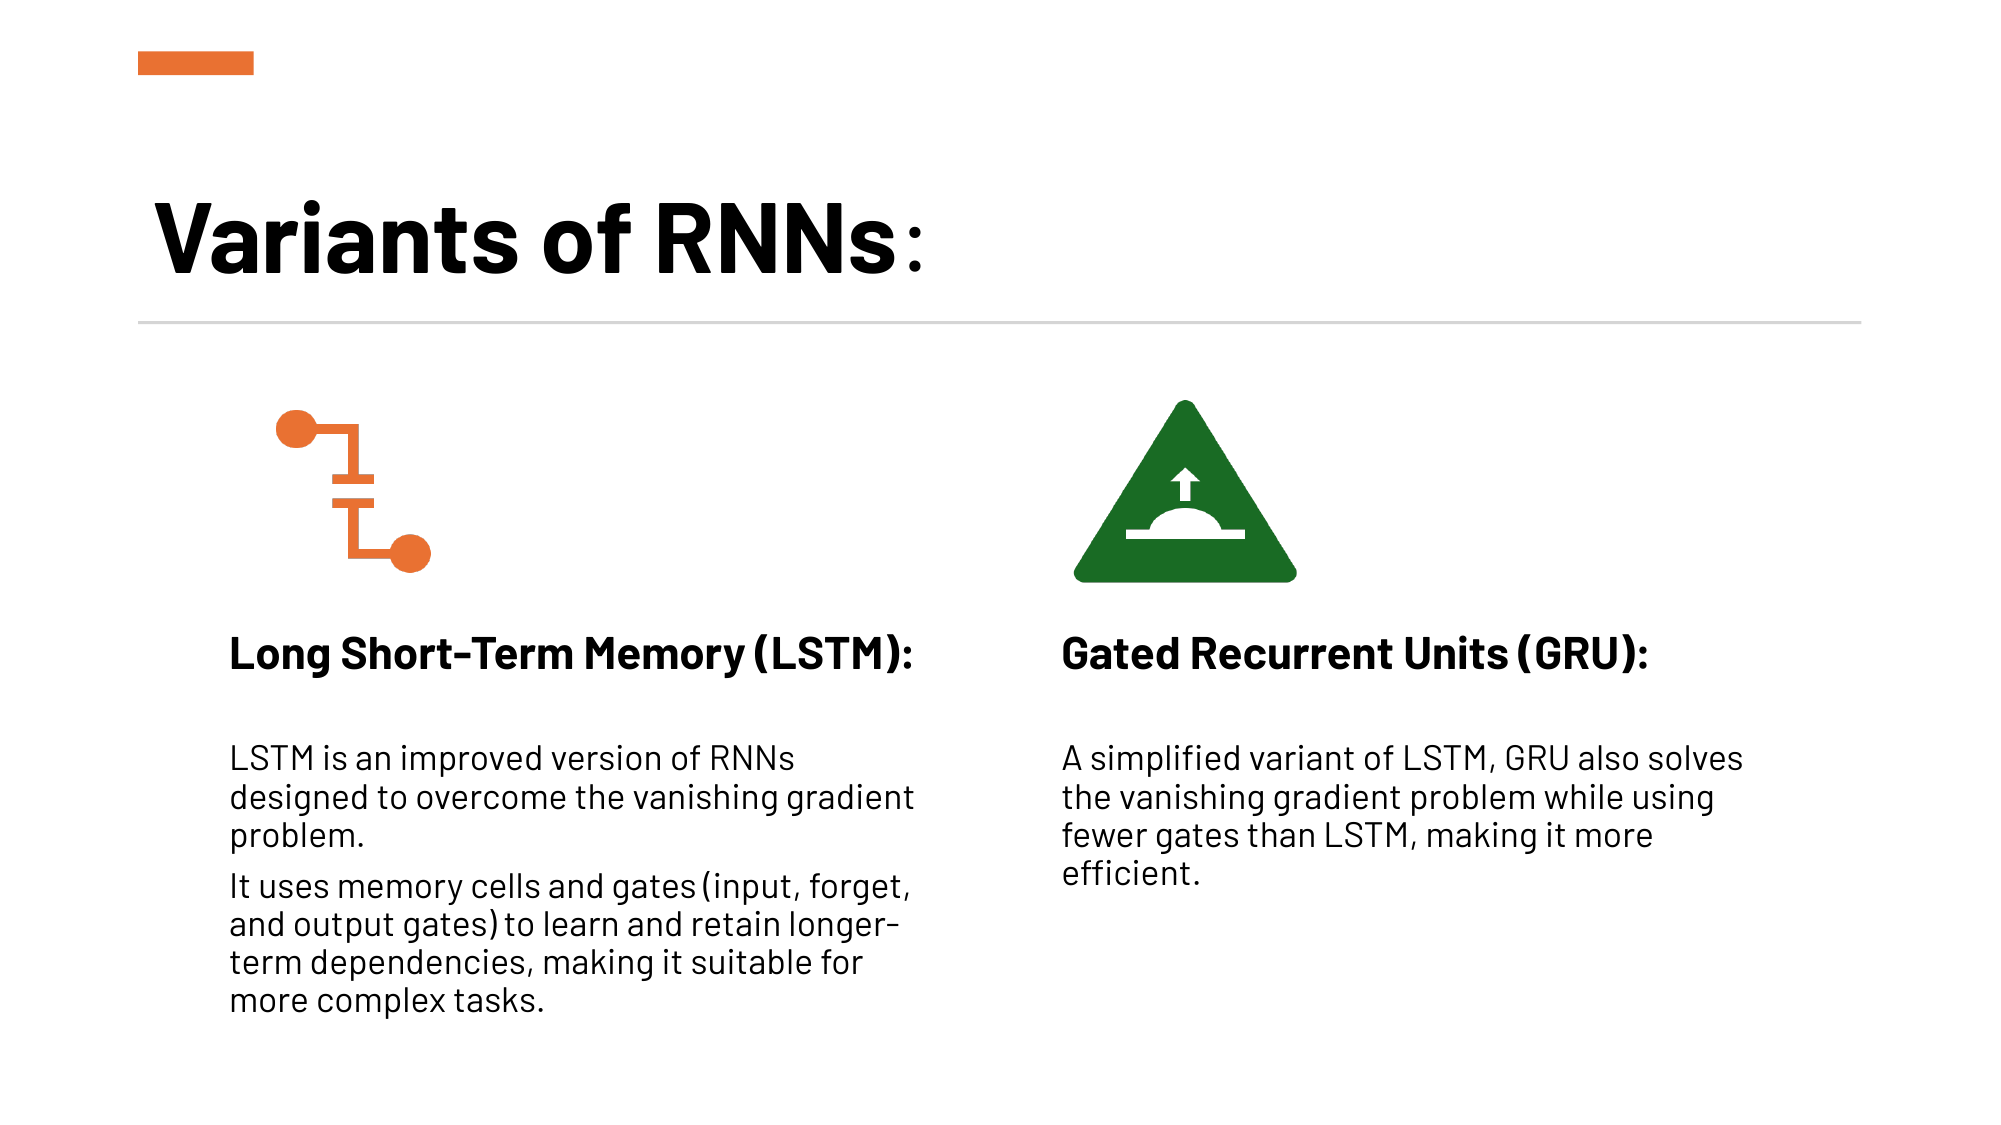

# Variants of RNNs:

Long Short-Term Memory (LSTM):
LSTM is an improved version of RNNs designed to overcome the vanishing gradient problem.
It uses memory cells and gates (input, forget, and output gates) to learn and retain longer-term dependencies, making it suitable for more complex tasks.
Gated Recurrent Units (GRU):
A simplified variant of LSTM, GRU also solves the vanishing gradient problem while using fewer gates than LSTM, making it more efficient.